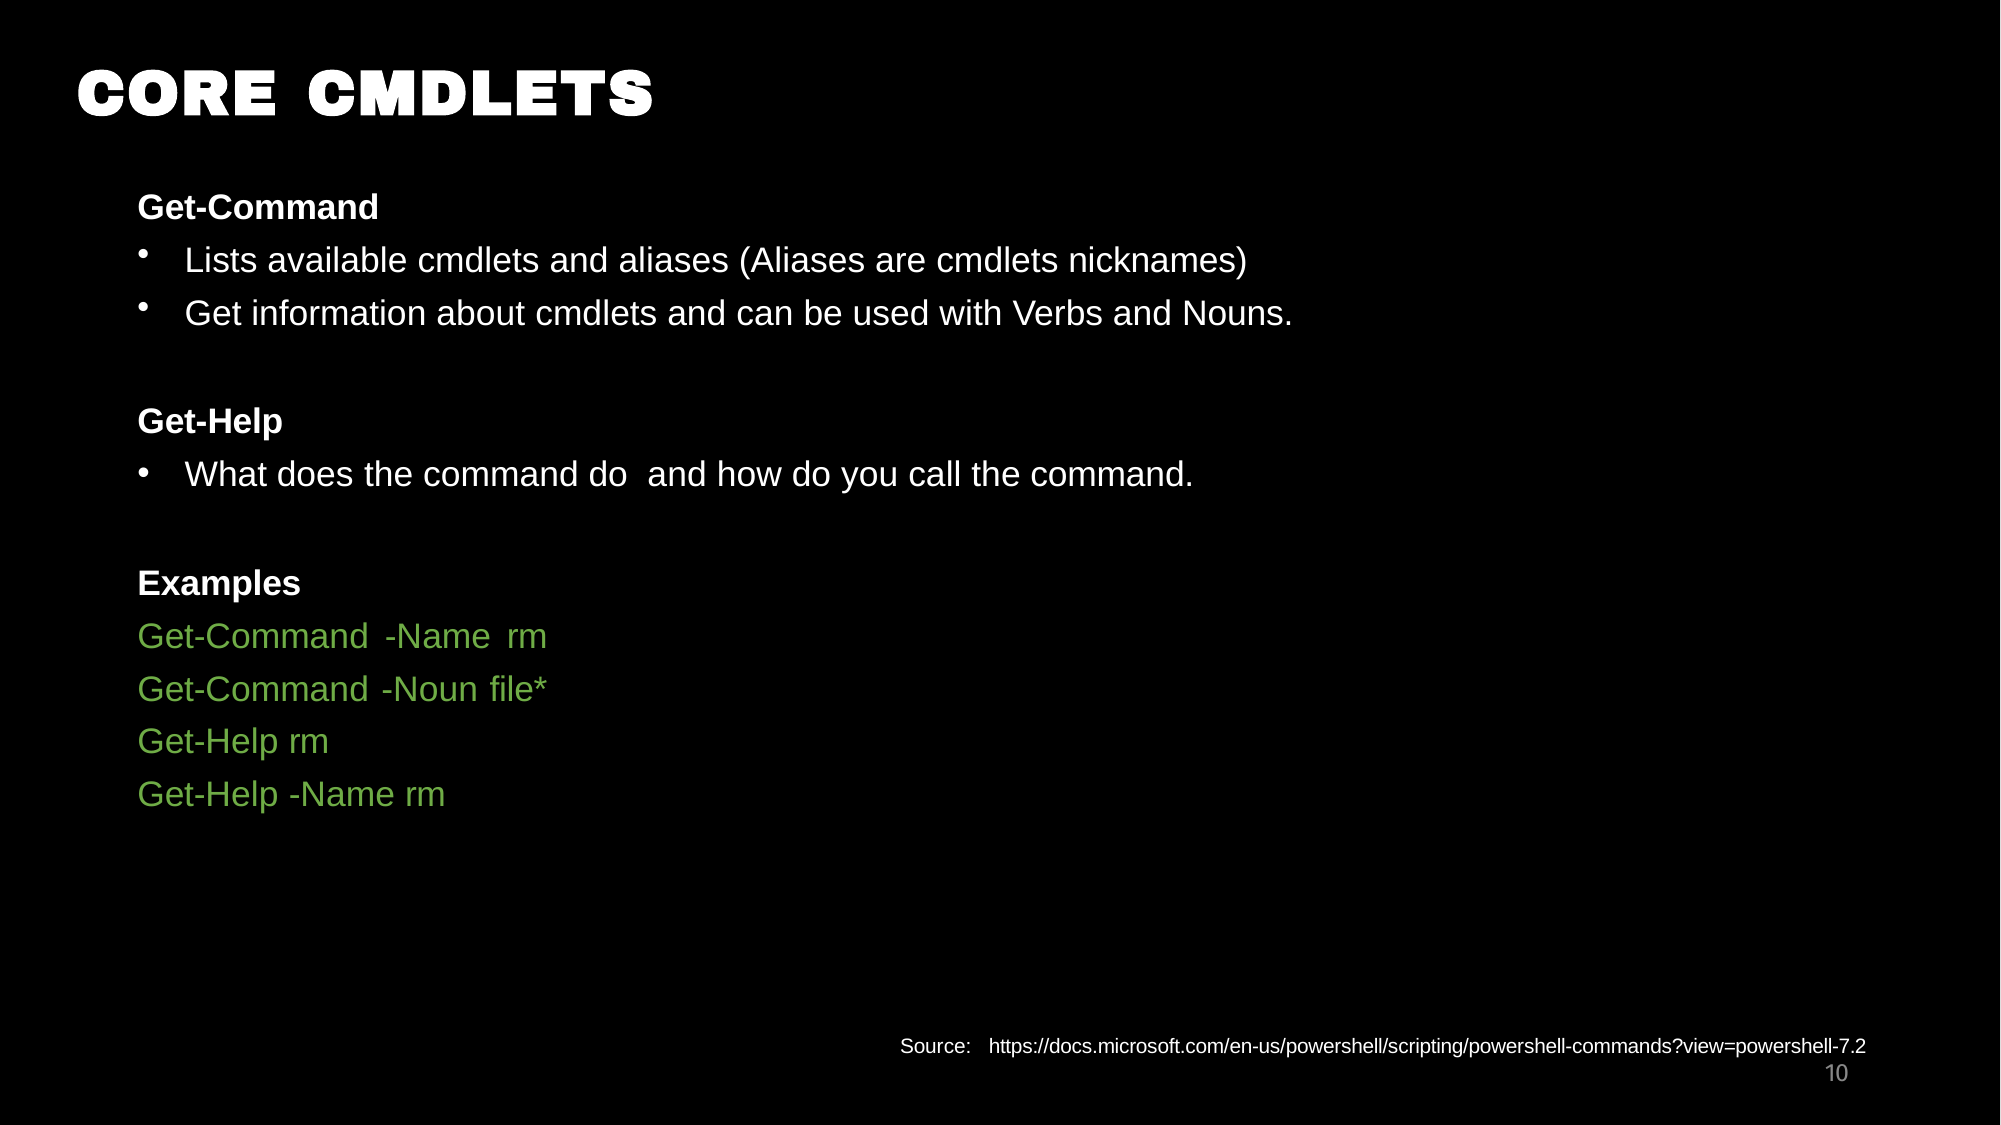

# CORE CMDLETS
Get-Command
Lists available cmdlets and aliases (Aliases are cmdlets nicknames)
Get information about cmdlets and can be used with Verbs and Nouns.

Get-Help
What does the command do and how do you call the command.

Examples
Get-Command -Name rm Get-Command -Noun file* Get-Help rm
Get-Help -Name rm

Source:  https://docs.microsoft.com/en-us/powershell/scripting/powershell-commands?view=powershell-7.2
10